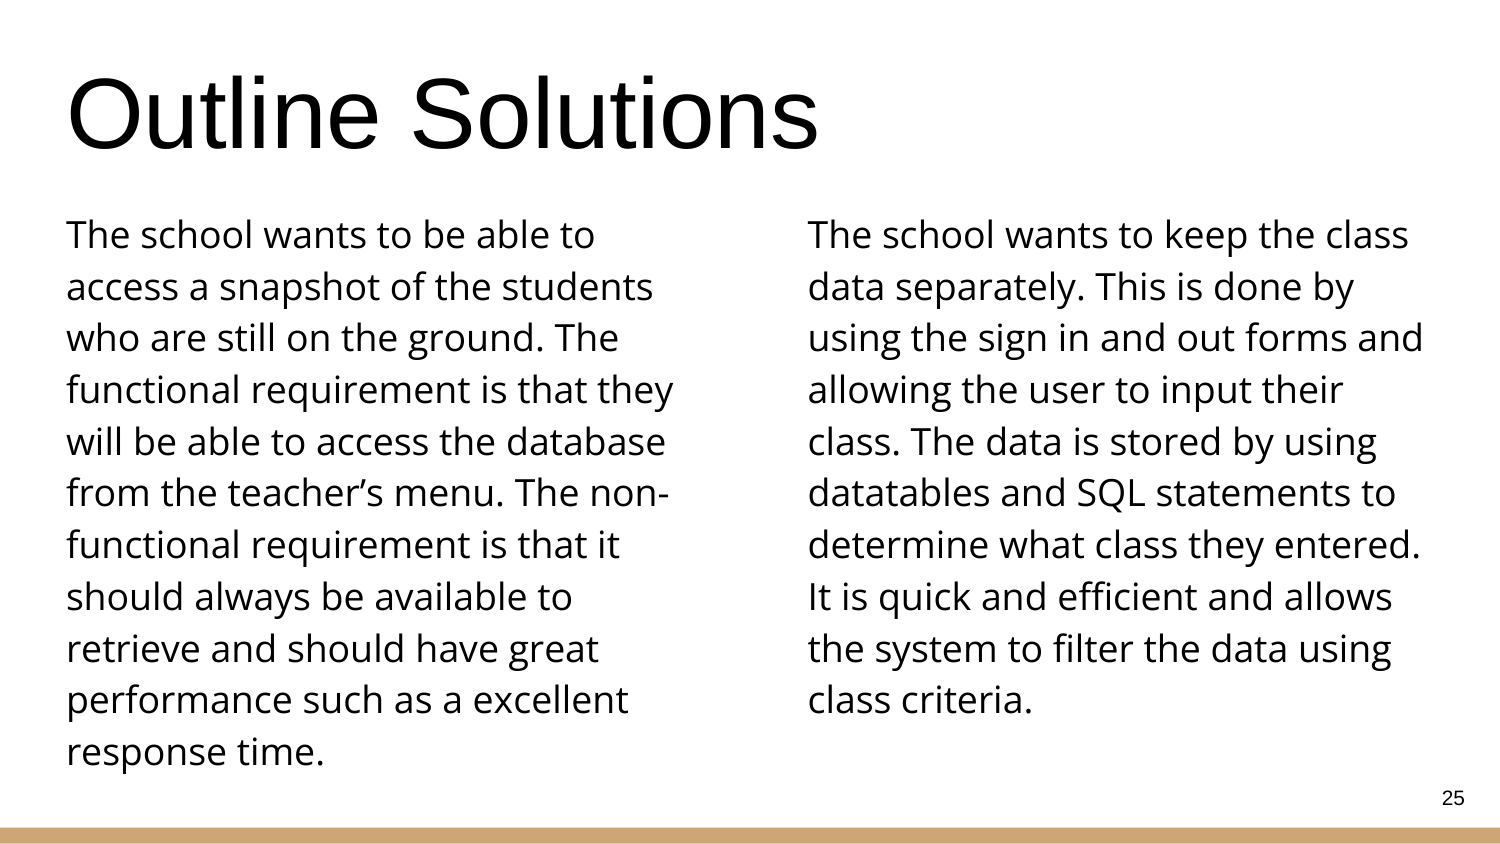

# Outline Solutions
The school wants to be able to access a snapshot of the students who are still on the ground. The functional requirement is that they will be able to access the database from the teacher’s menu. The non-functional requirement is that it should always be available to retrieve and should have great performance such as a excellent response time.
The school wants to keep the class data separately. This is done by using the sign in and out forms and allowing the user to input their class. The data is stored by using datatables and SQL statements to determine what class they entered. It is quick and efficient and allows the system to filter the data using class criteria.
25